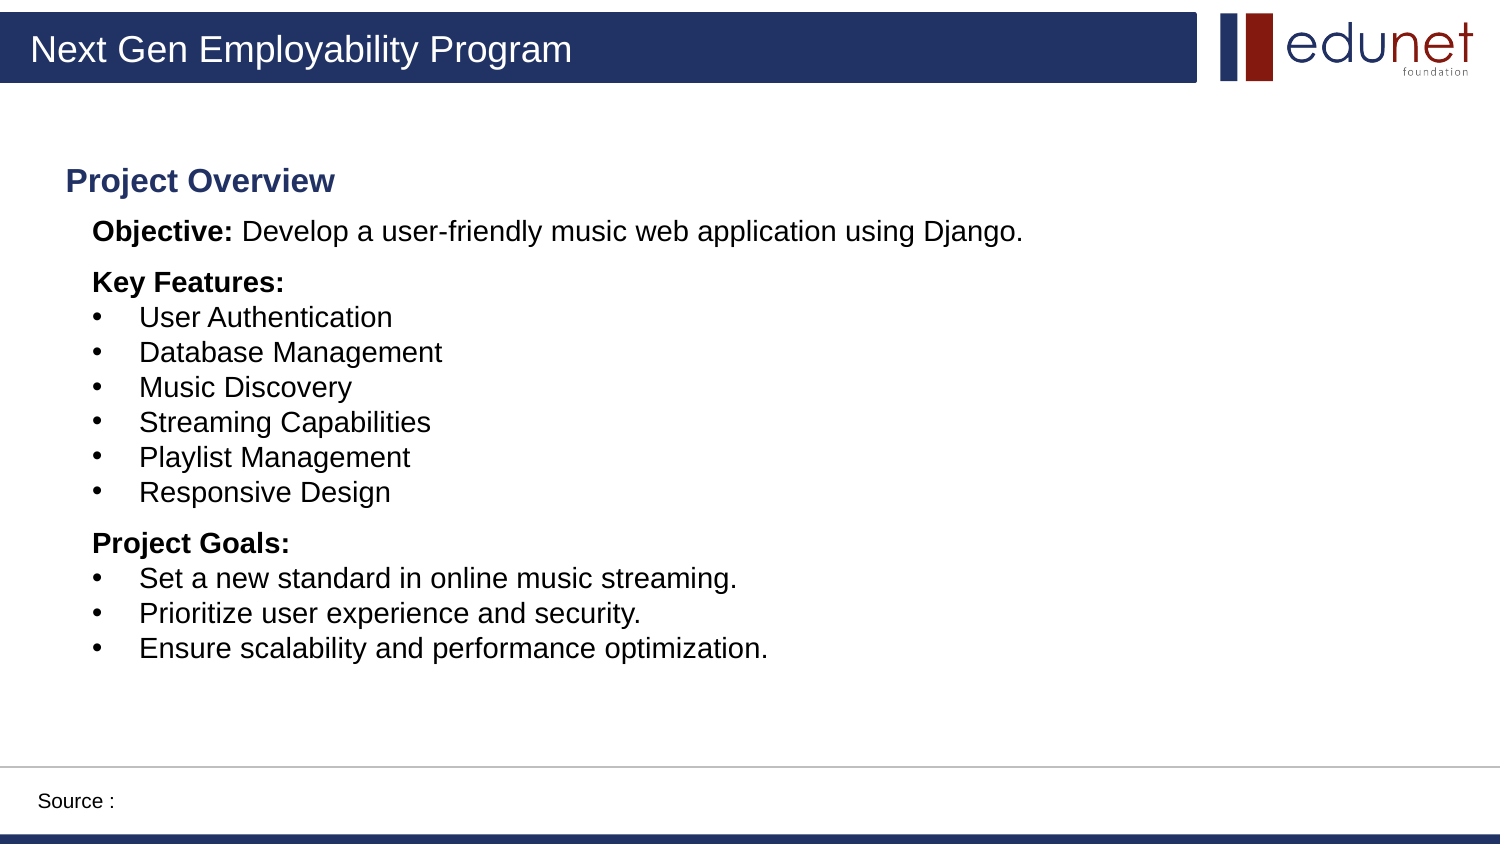

Project Overview
Objective: Develop a user-friendly music web application using Django.
Key Features:
User Authentication
Database Management
Music Discovery
Streaming Capabilities
Playlist Management
Responsive Design
Project Goals:
Set a new standard in online music streaming.
Prioritize user experience and security.
Ensure scalability and performance optimization.
Source :